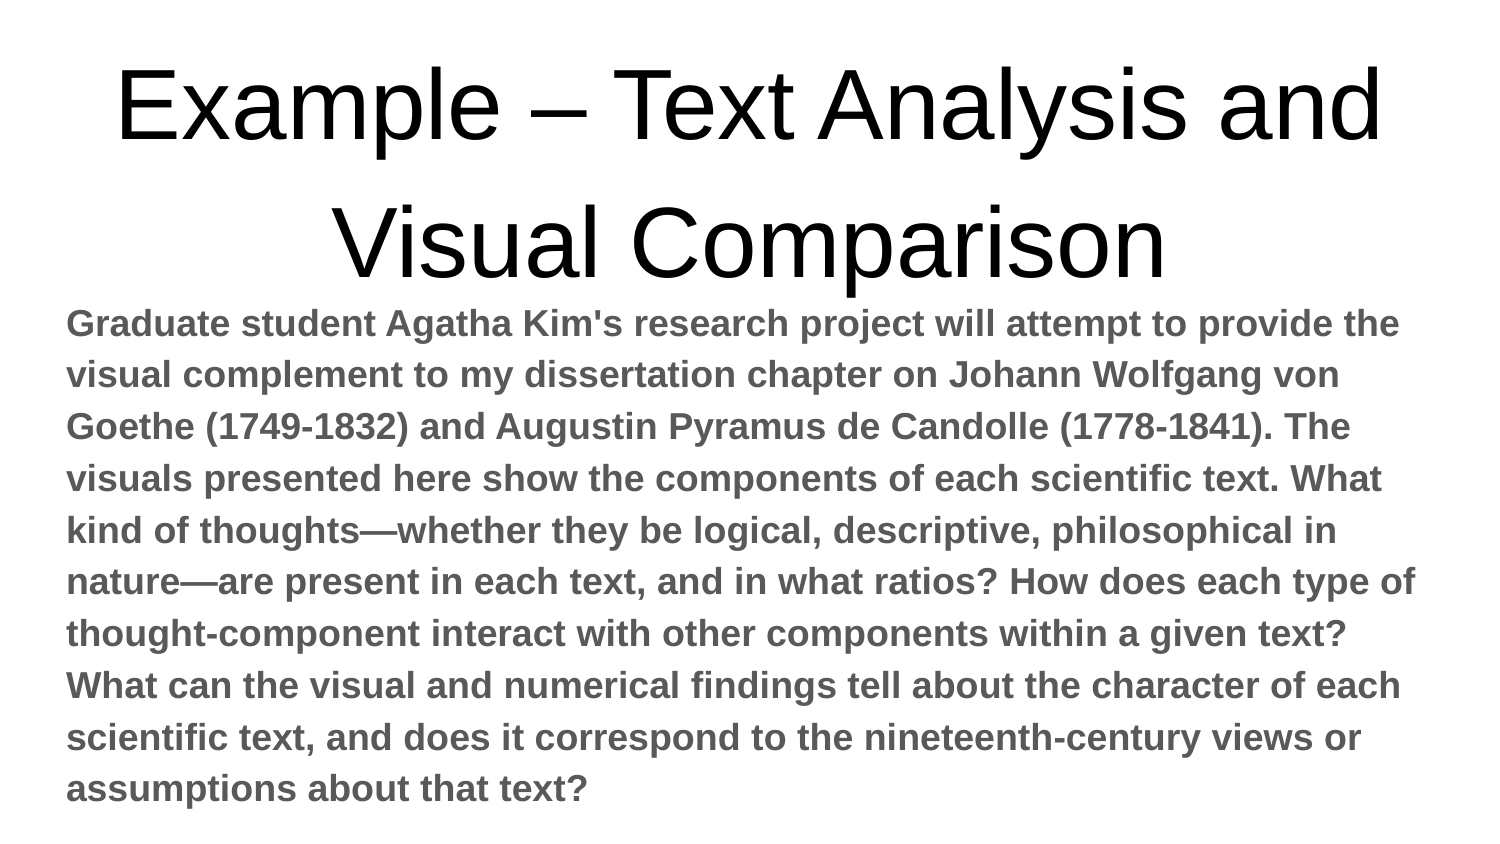

# Example – Text Analysis and Visual Comparison
Graduate student Agatha Kim's research project will attempt to provide the visual complement to my dissertation chapter on Johann Wolfgang von Goethe (1749-1832) and Augustin Pyramus de Candolle (1778-1841). The visuals presented here show the components of each scientific text. What kind of thoughts—whether they be logical, descriptive, philosophical in nature—are present in each text, and in what ratios? How does each type of thought-component interact with other components within a given text? What can the visual and numerical findings tell about the character of each scientific text, and does it correspond to the nineteenth-century views or assumptions about that text?